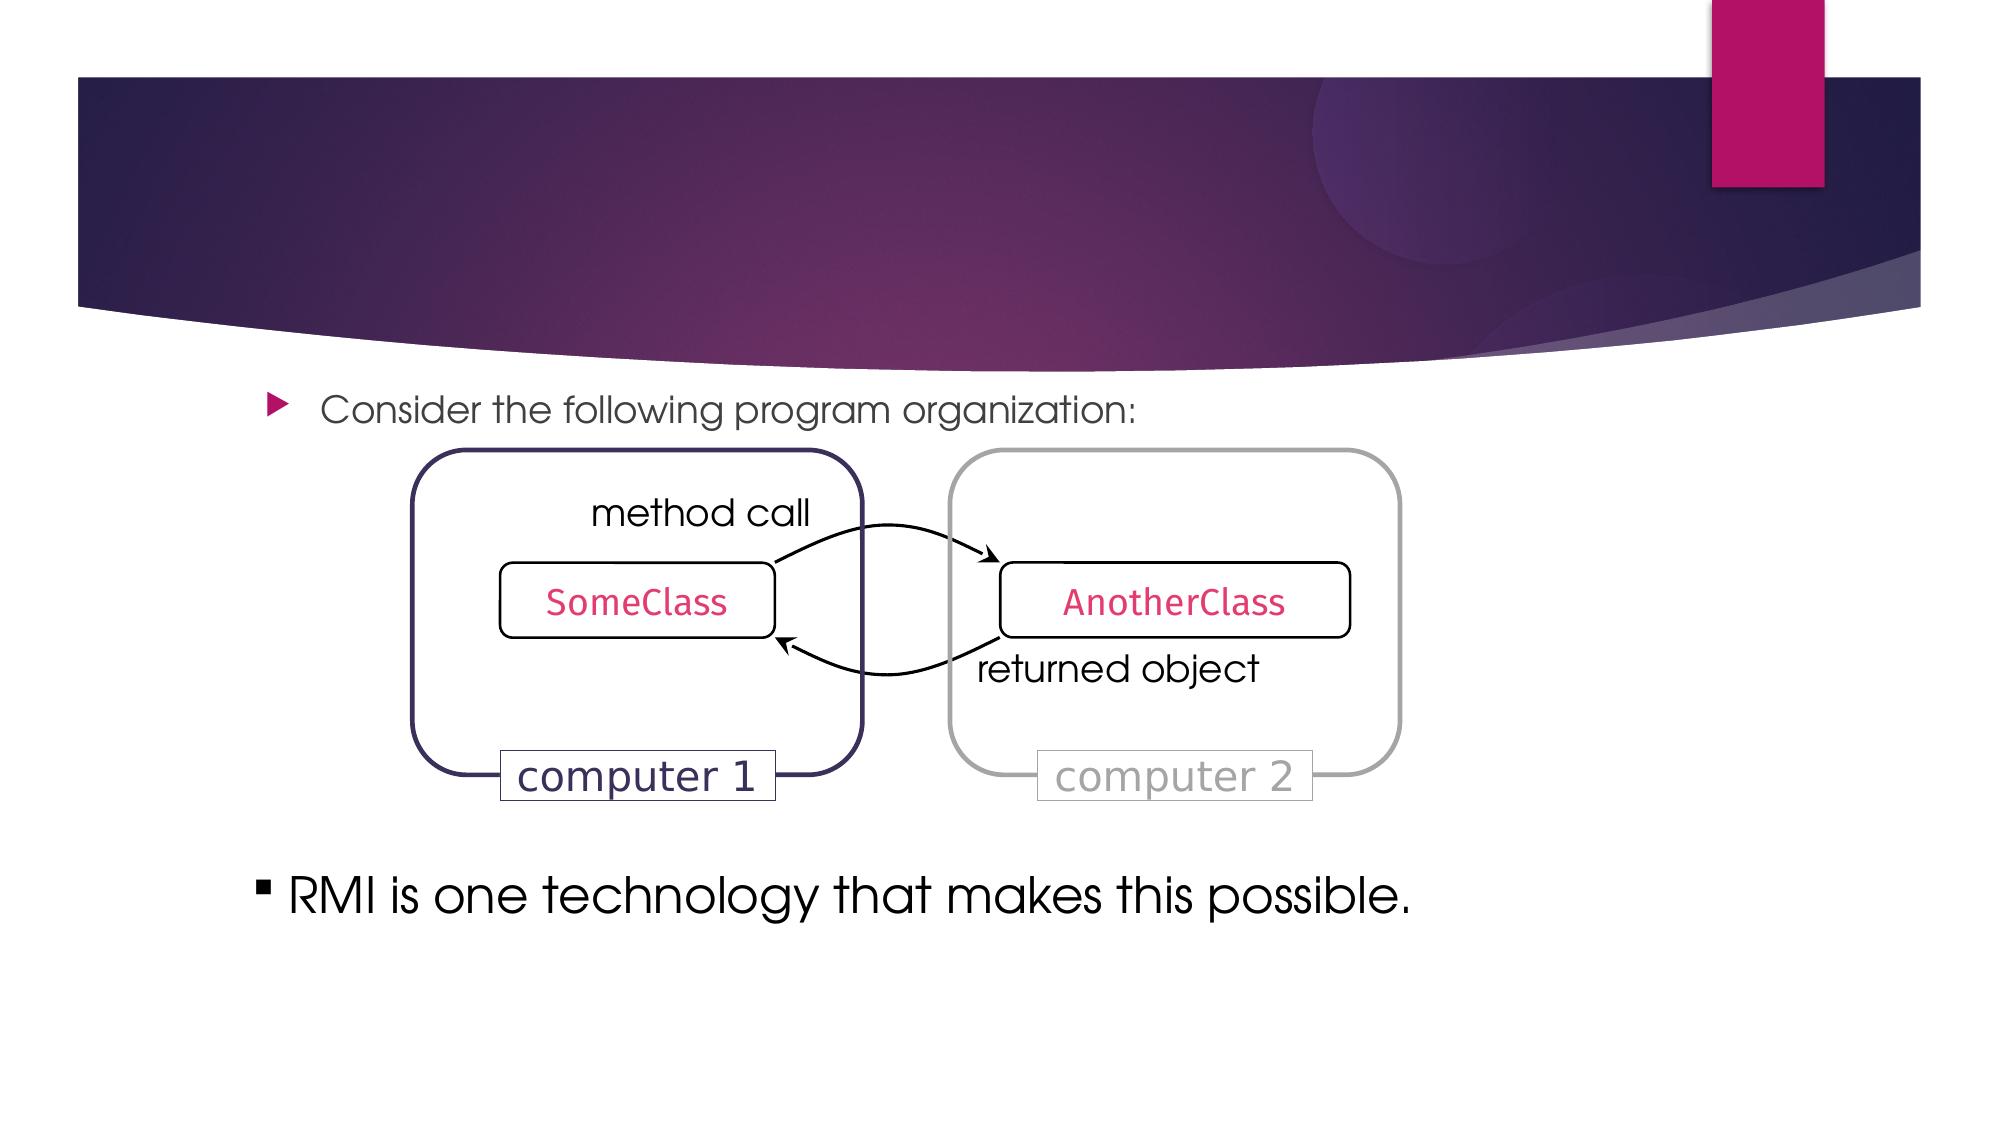

Consider the following program organization:

computer 1
computer 2
method call

AnotherClass
SomeClass

returned object
 RMI is one technology that makes this possible.